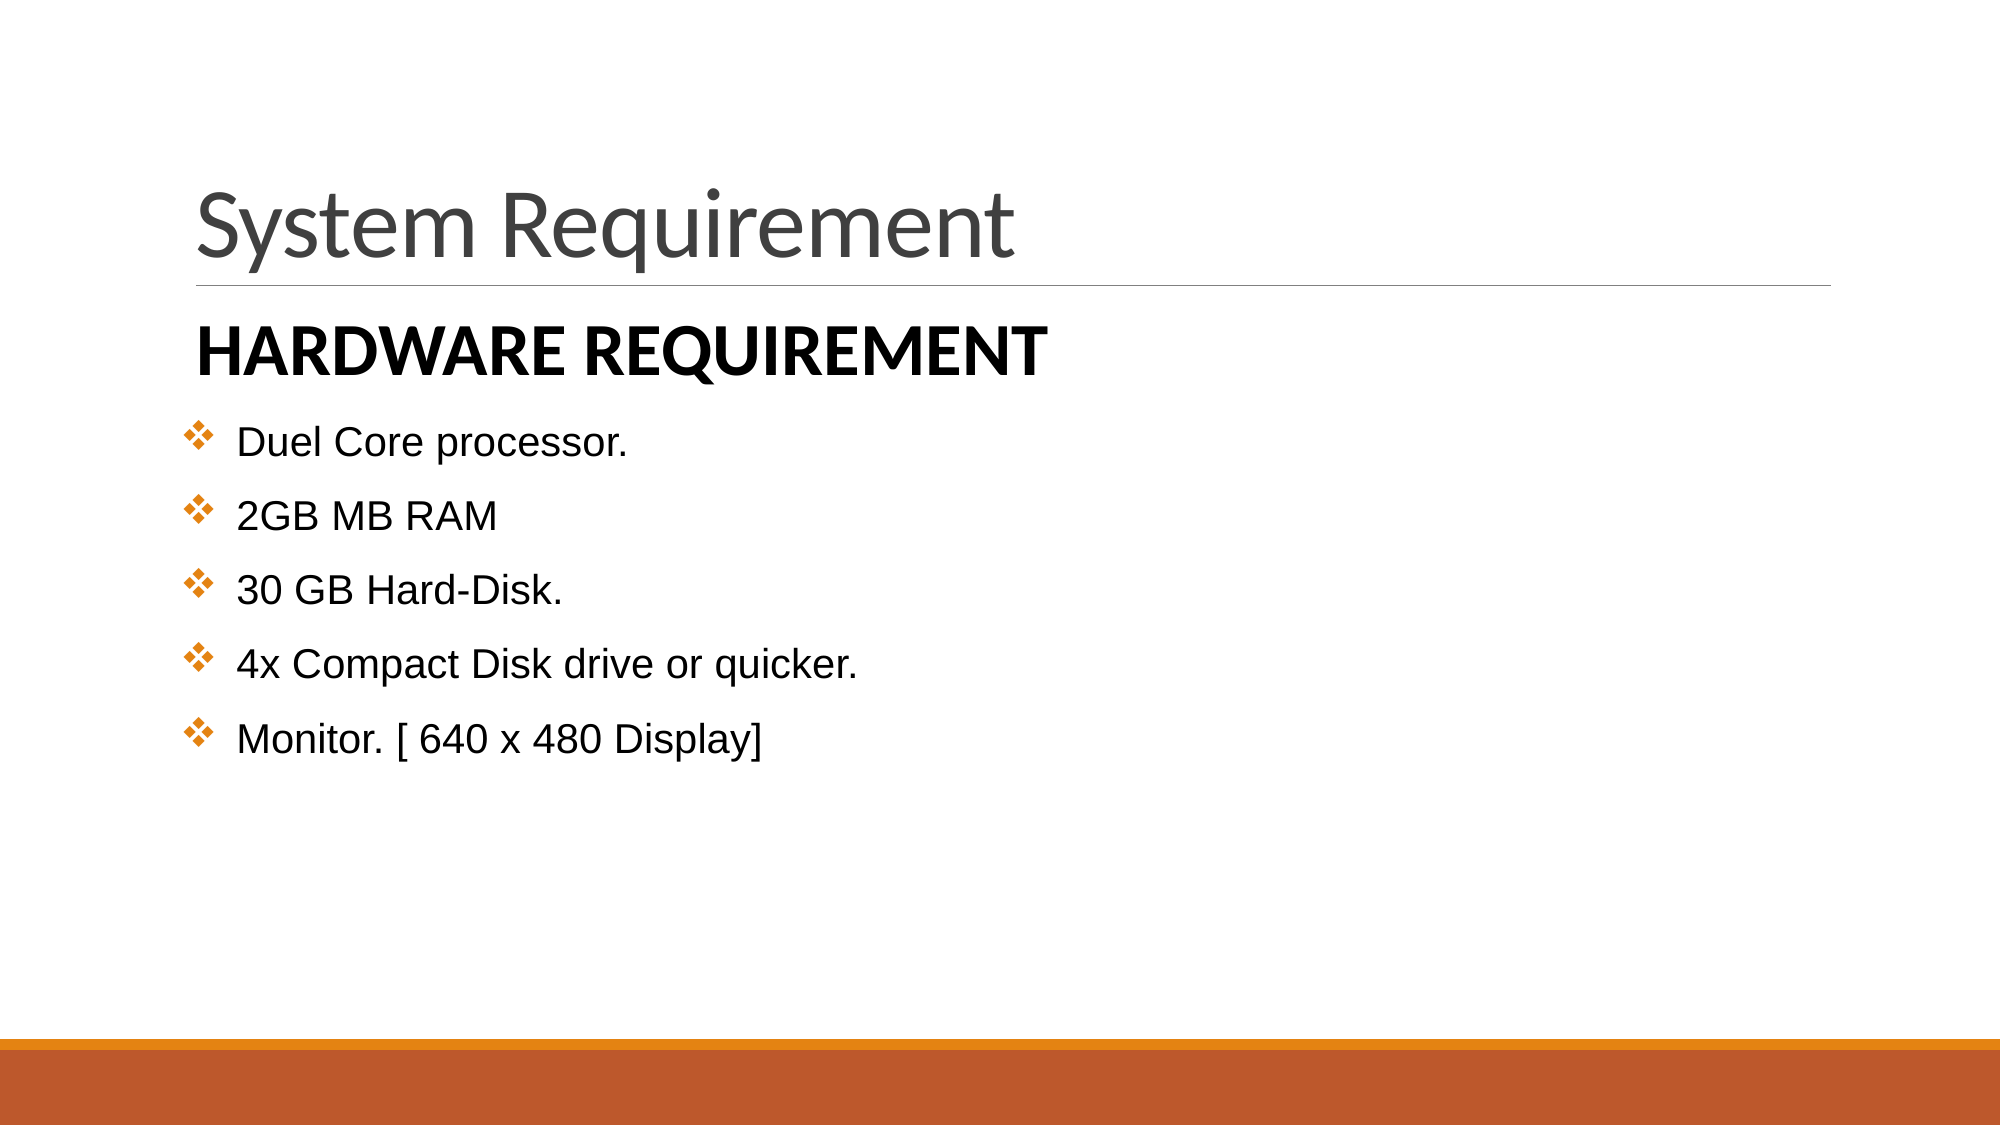

# System Requirement
HARDWARE REQUIREMENT
Duel Core processor.
2GB MB RAM
30 GB Hard-Disk.
4x Compact Disk drive or quicker.
Monitor. [ 640 x 480 Display]